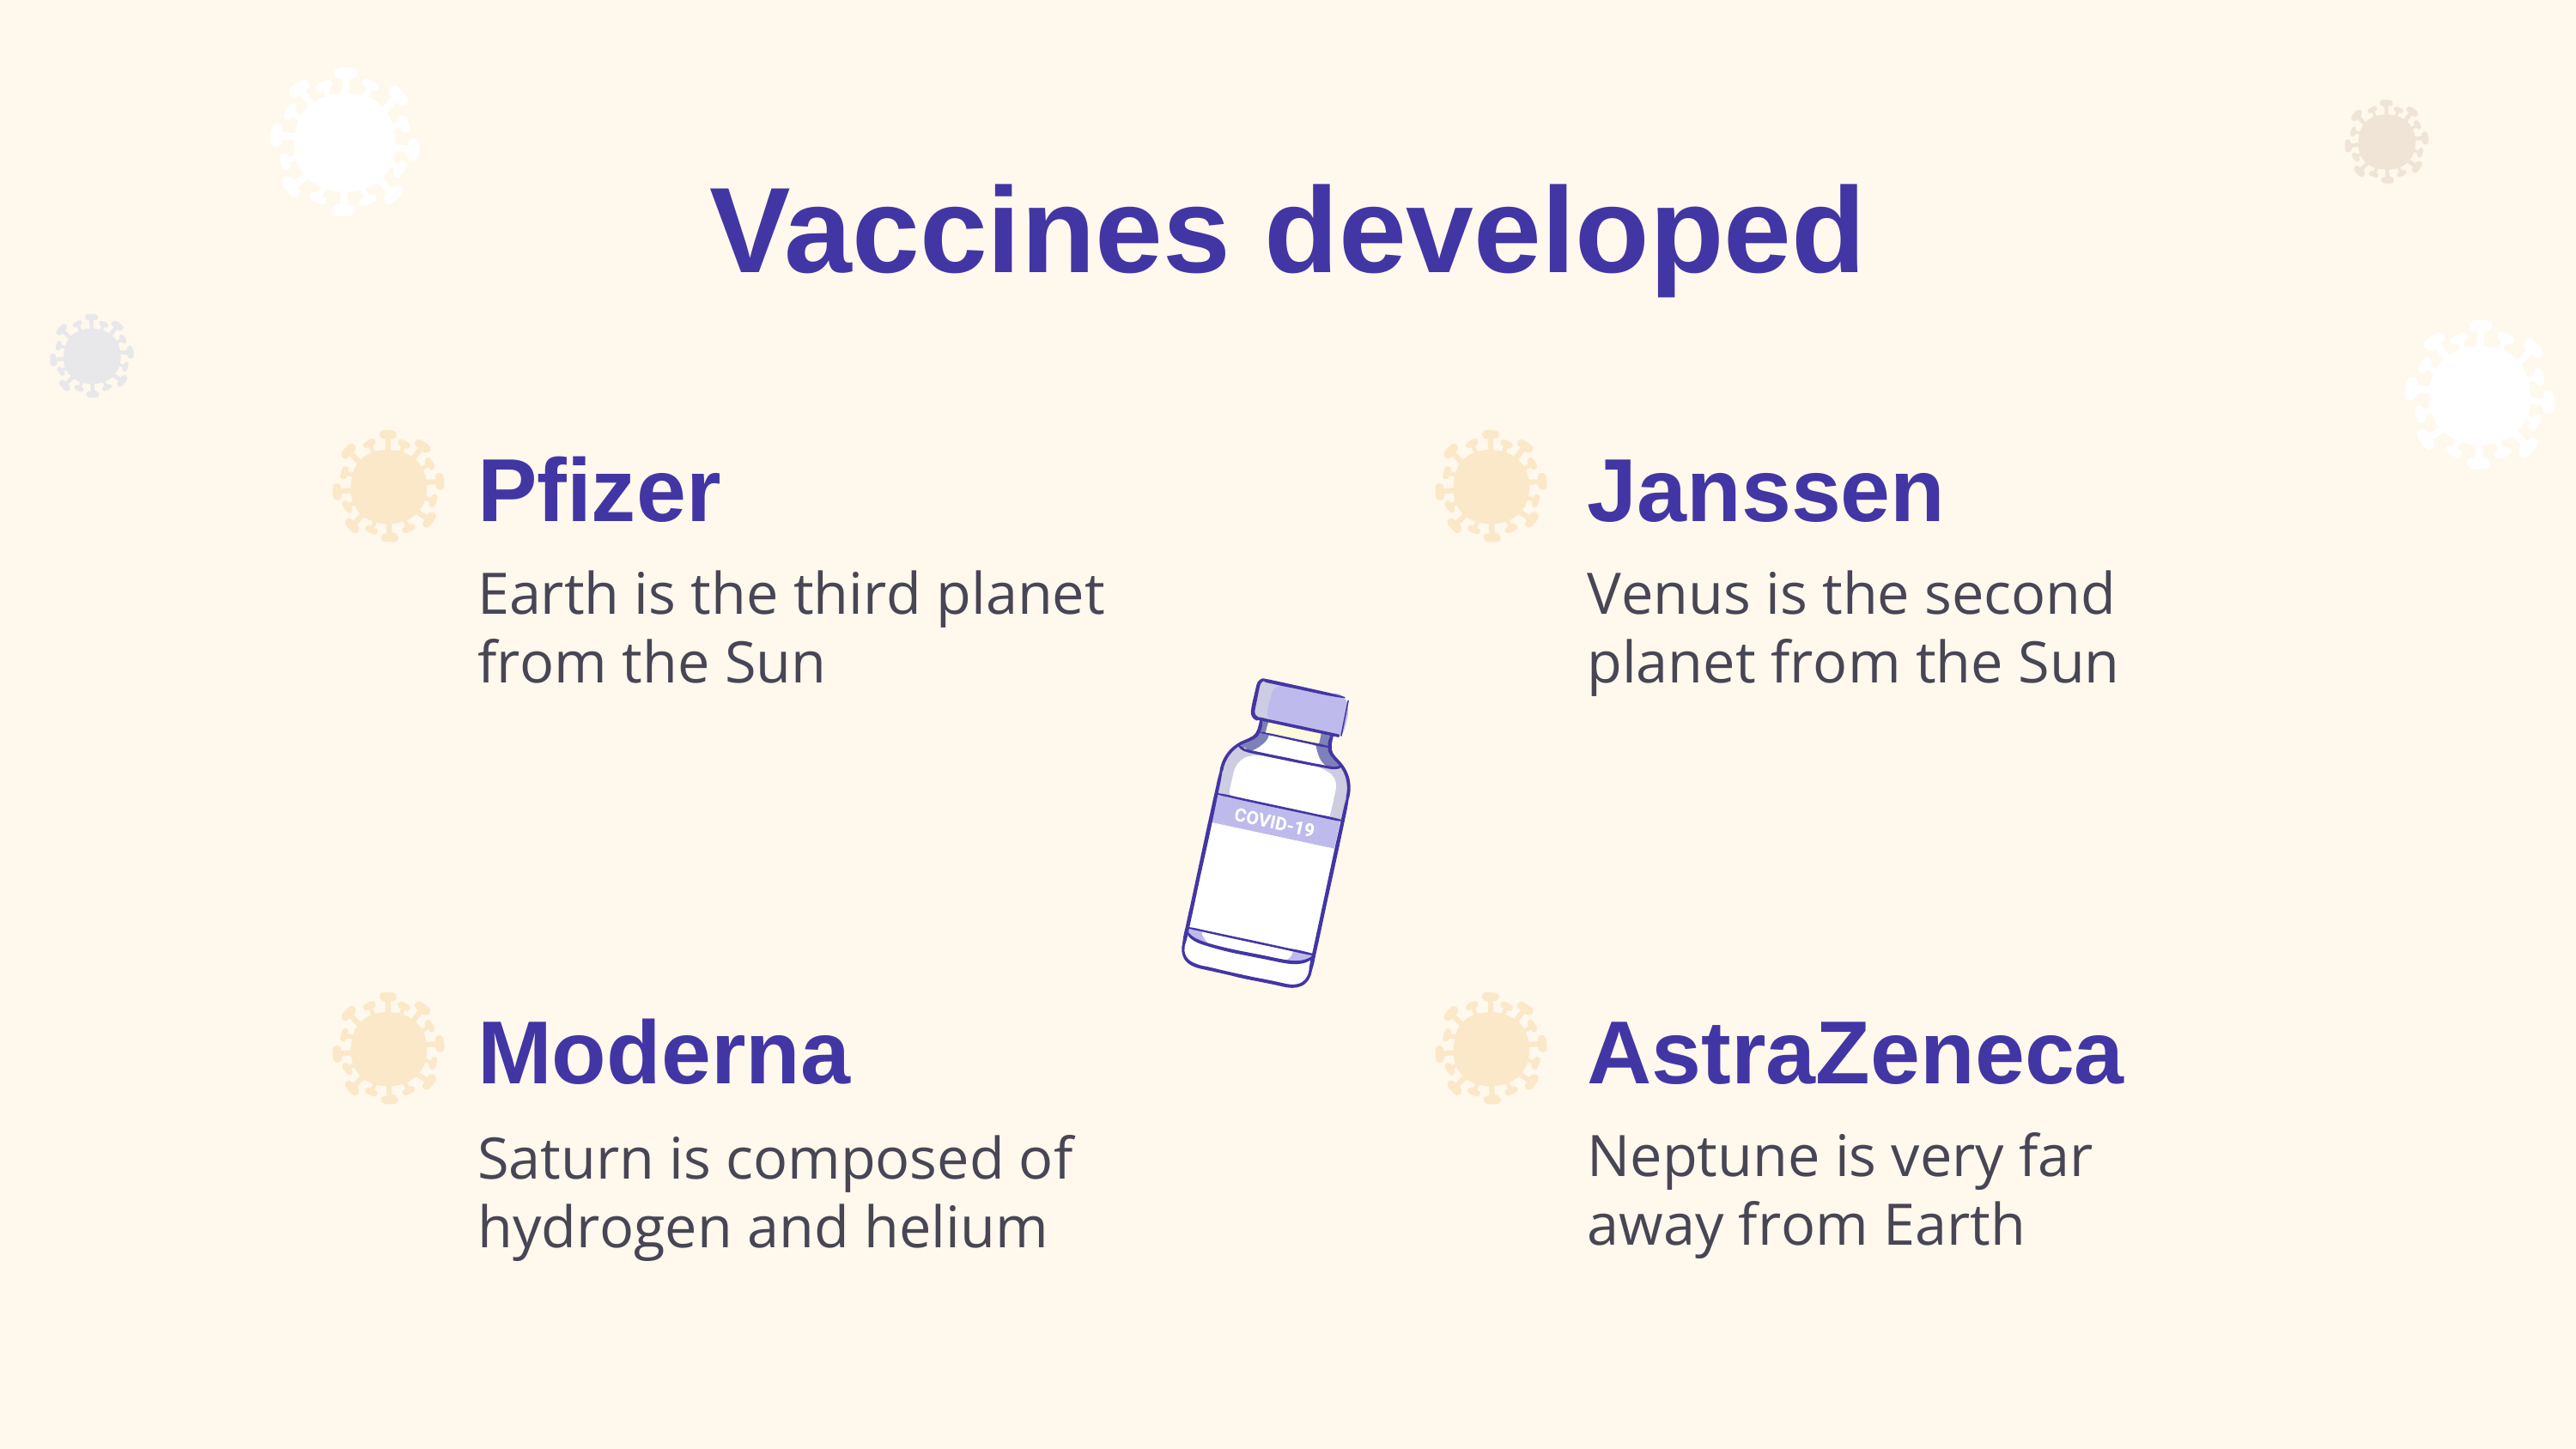

# Vaccines developed

Pfizer
Janssen
Earth is the third planet from the Sun
Venus is the second planet from the Sun

Moderna
AstraZeneca
Neptune is very far away from Earth
Saturn is composed of hydrogen and helium